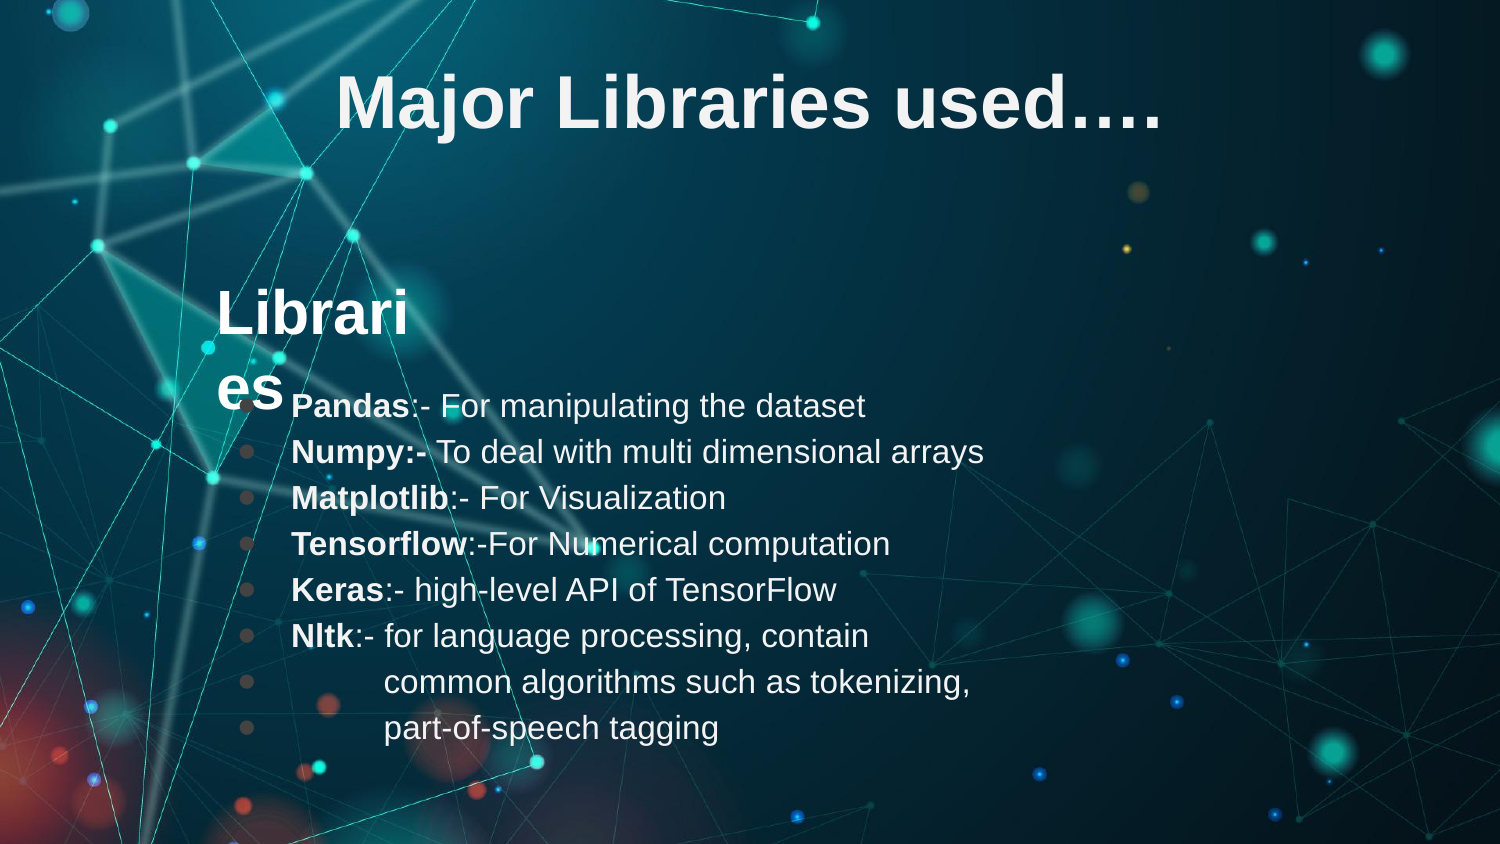

# Major Libraries used….
Libraries
Pandas:- For manipulating the dataset
Numpy:- To deal with multi dimensional arrays
Matplotlib:- For Visualization
Tensorflow:-For Numerical computation
Keras:- high-level API of TensorFlow
Nltk:- for language processing, contain
          common algorithms such as tokenizing,
          part-of-speech tagging